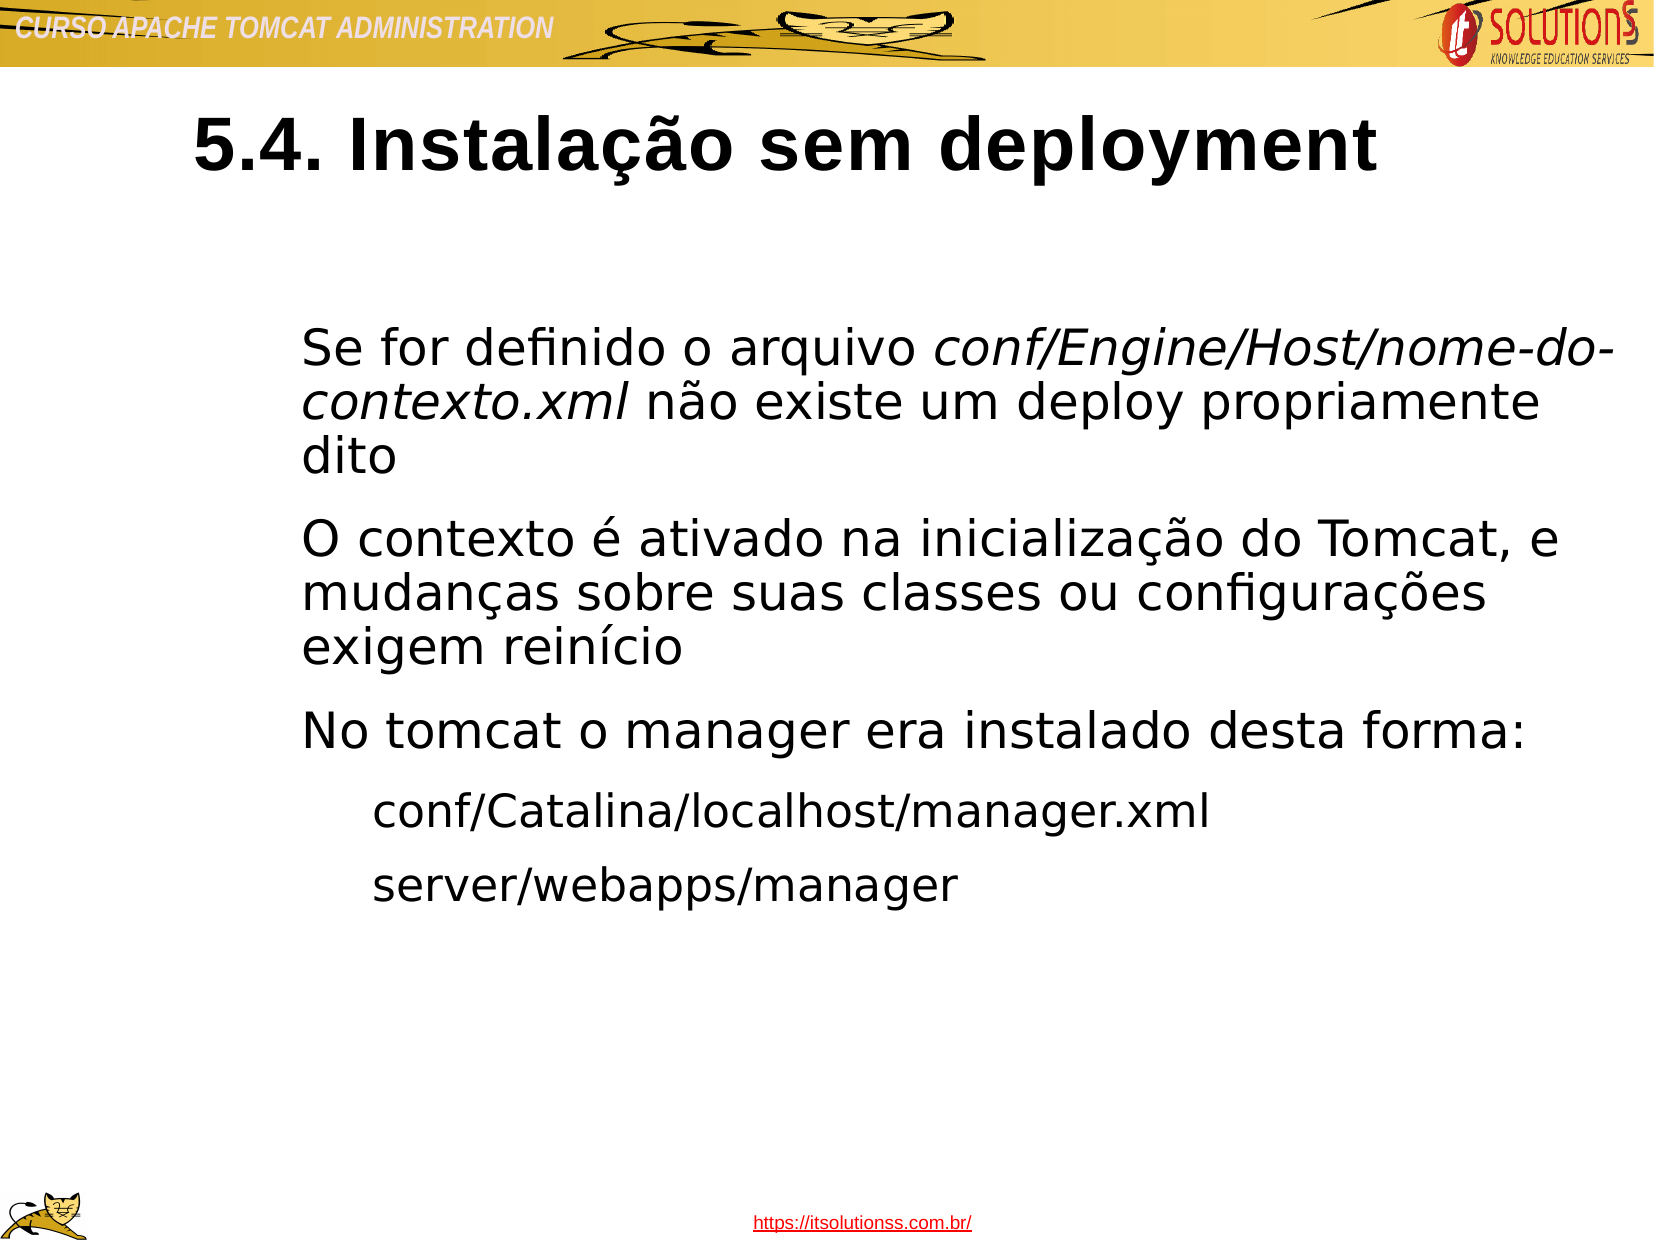

5.4. Instalação sem deployment
Se for definido o arquivo conf/Engine/Host/nome-do-contexto.xml não existe um deploy propriamente dito
O contexto é ativado na inicialização do Tomcat, e mudanças sobre suas classes ou configurações exigem reinício
No tomcat o manager era instalado desta forma:
conf/Catalina/localhost/manager.xml
server/webapps/manager